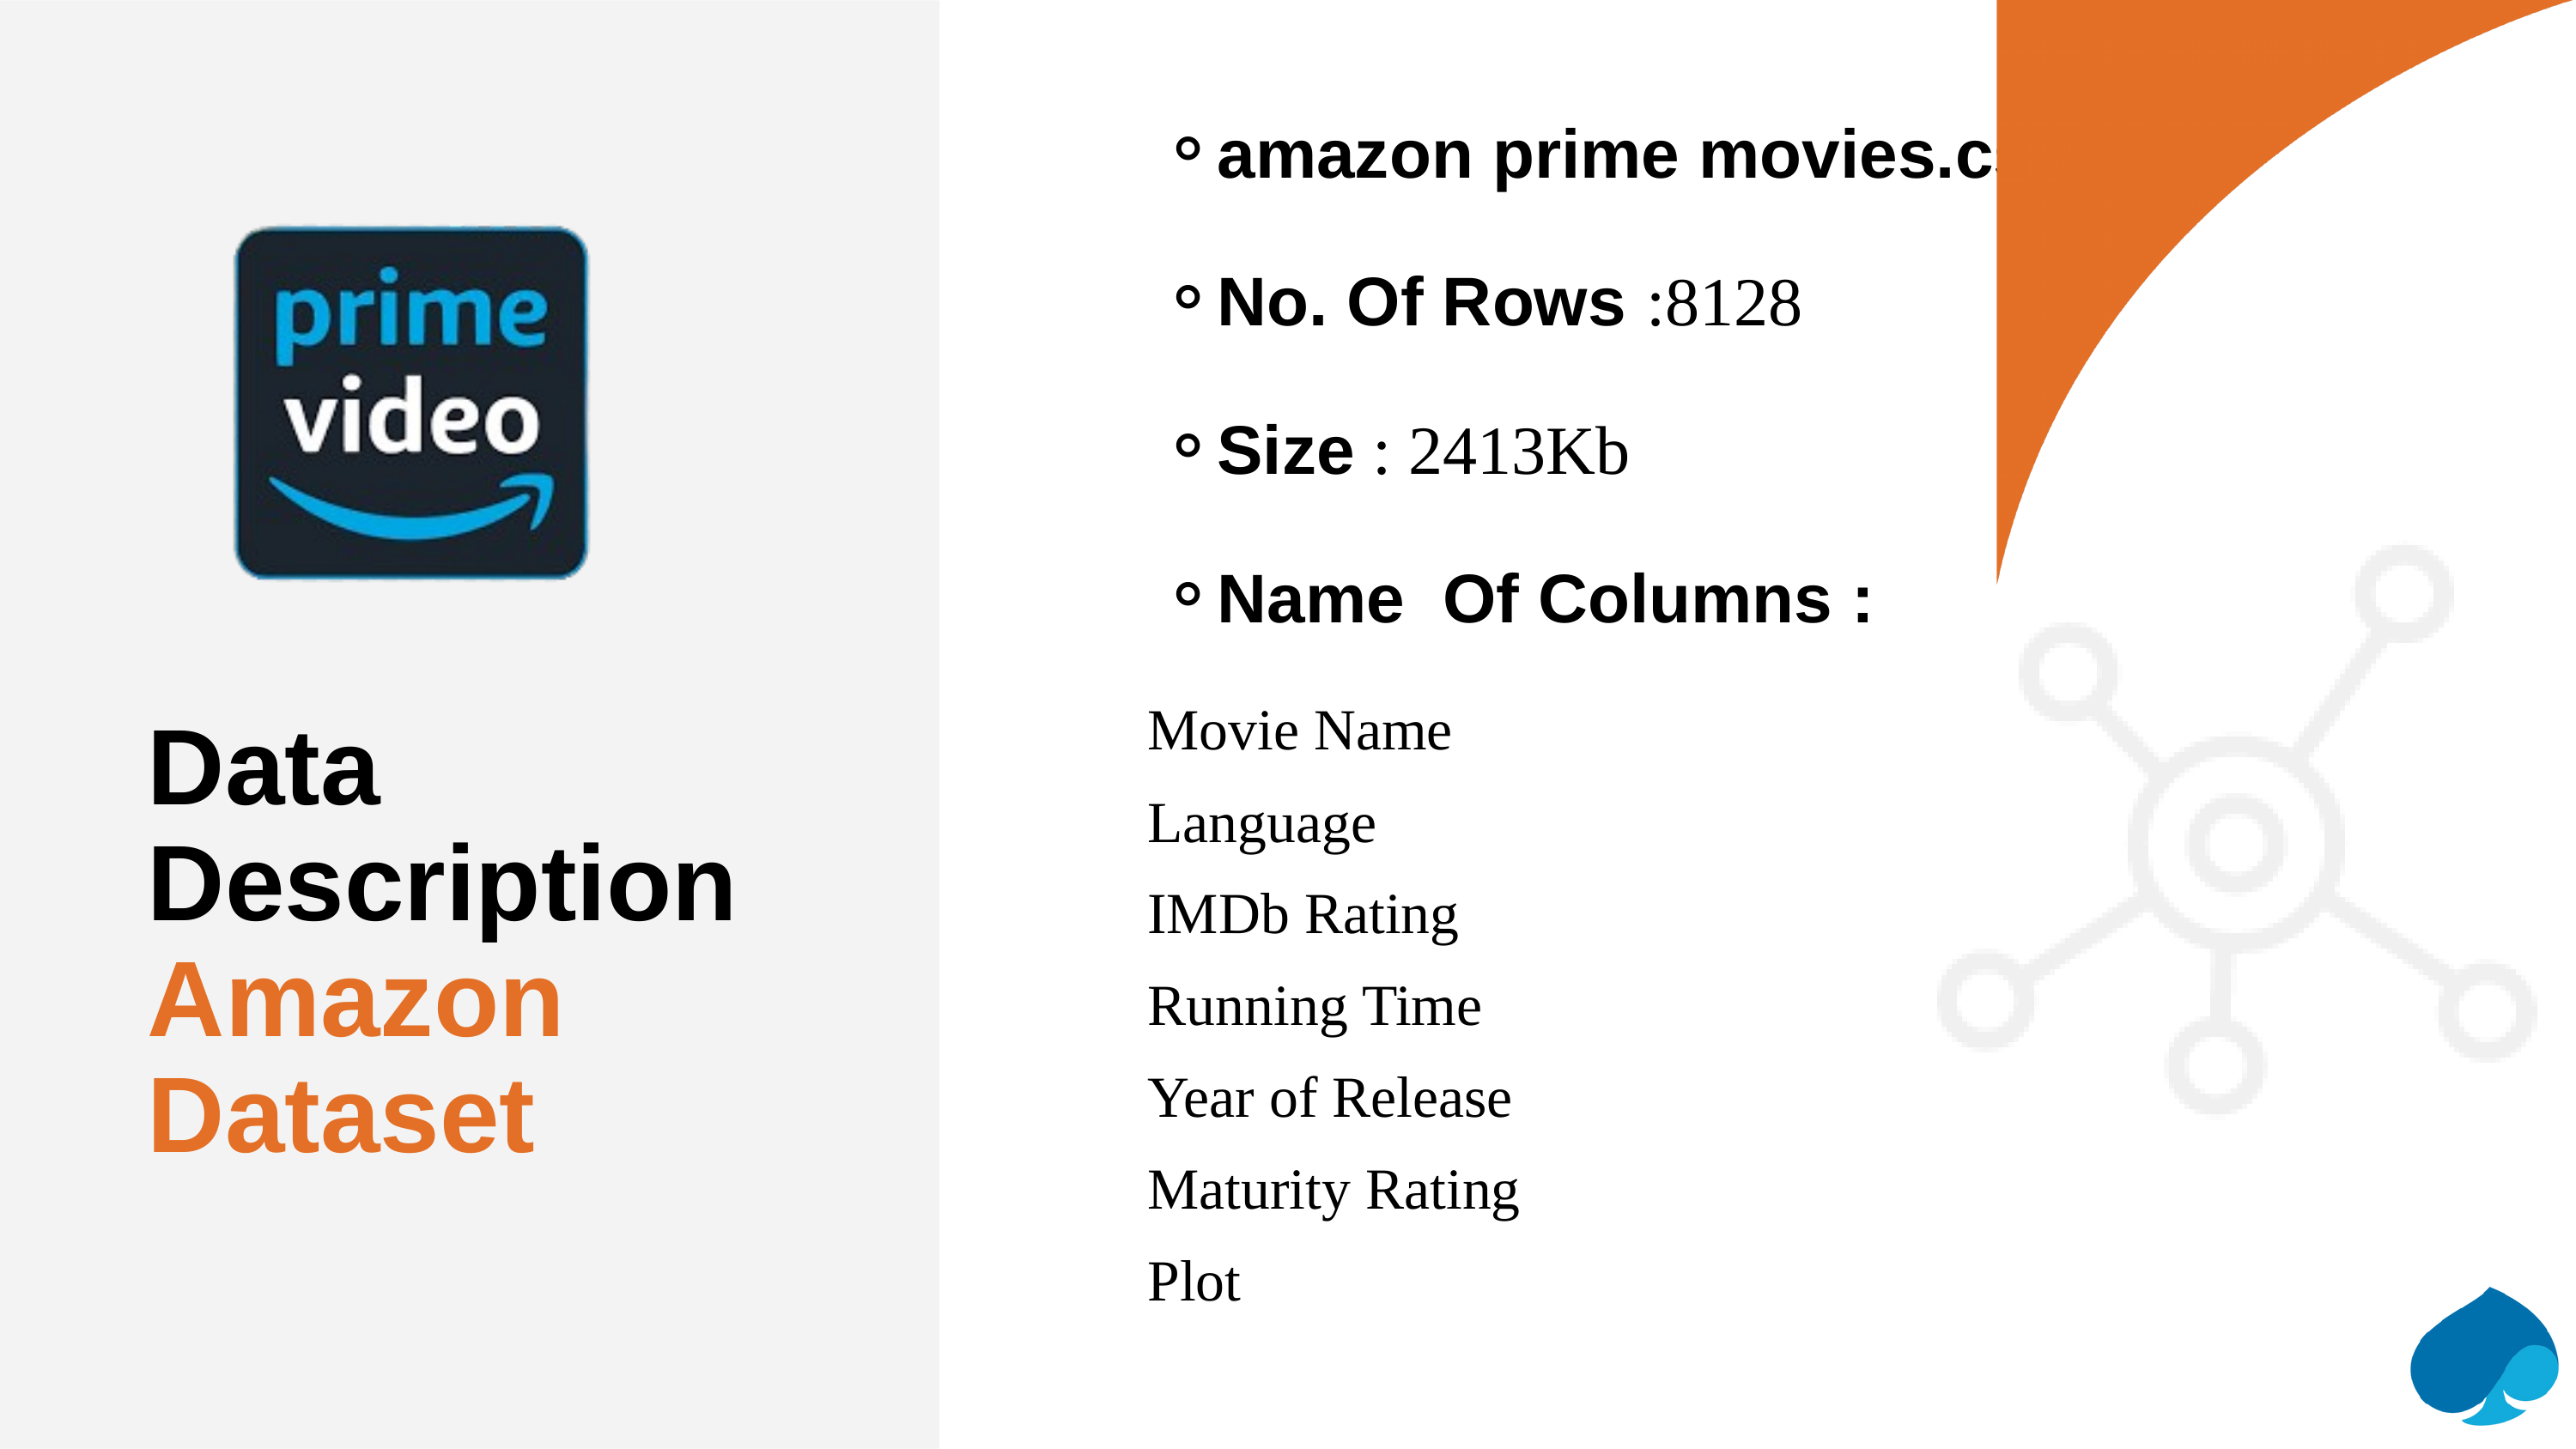

amazon prime movies.csv

No. Of Rows :8128

Size : 2413Kb

Name  Of Columns :

Movie Name

Language

IMDb Rating

Running Time

Year of Release

Maturity Rating

Plot

Data Description
Amazon Dataset